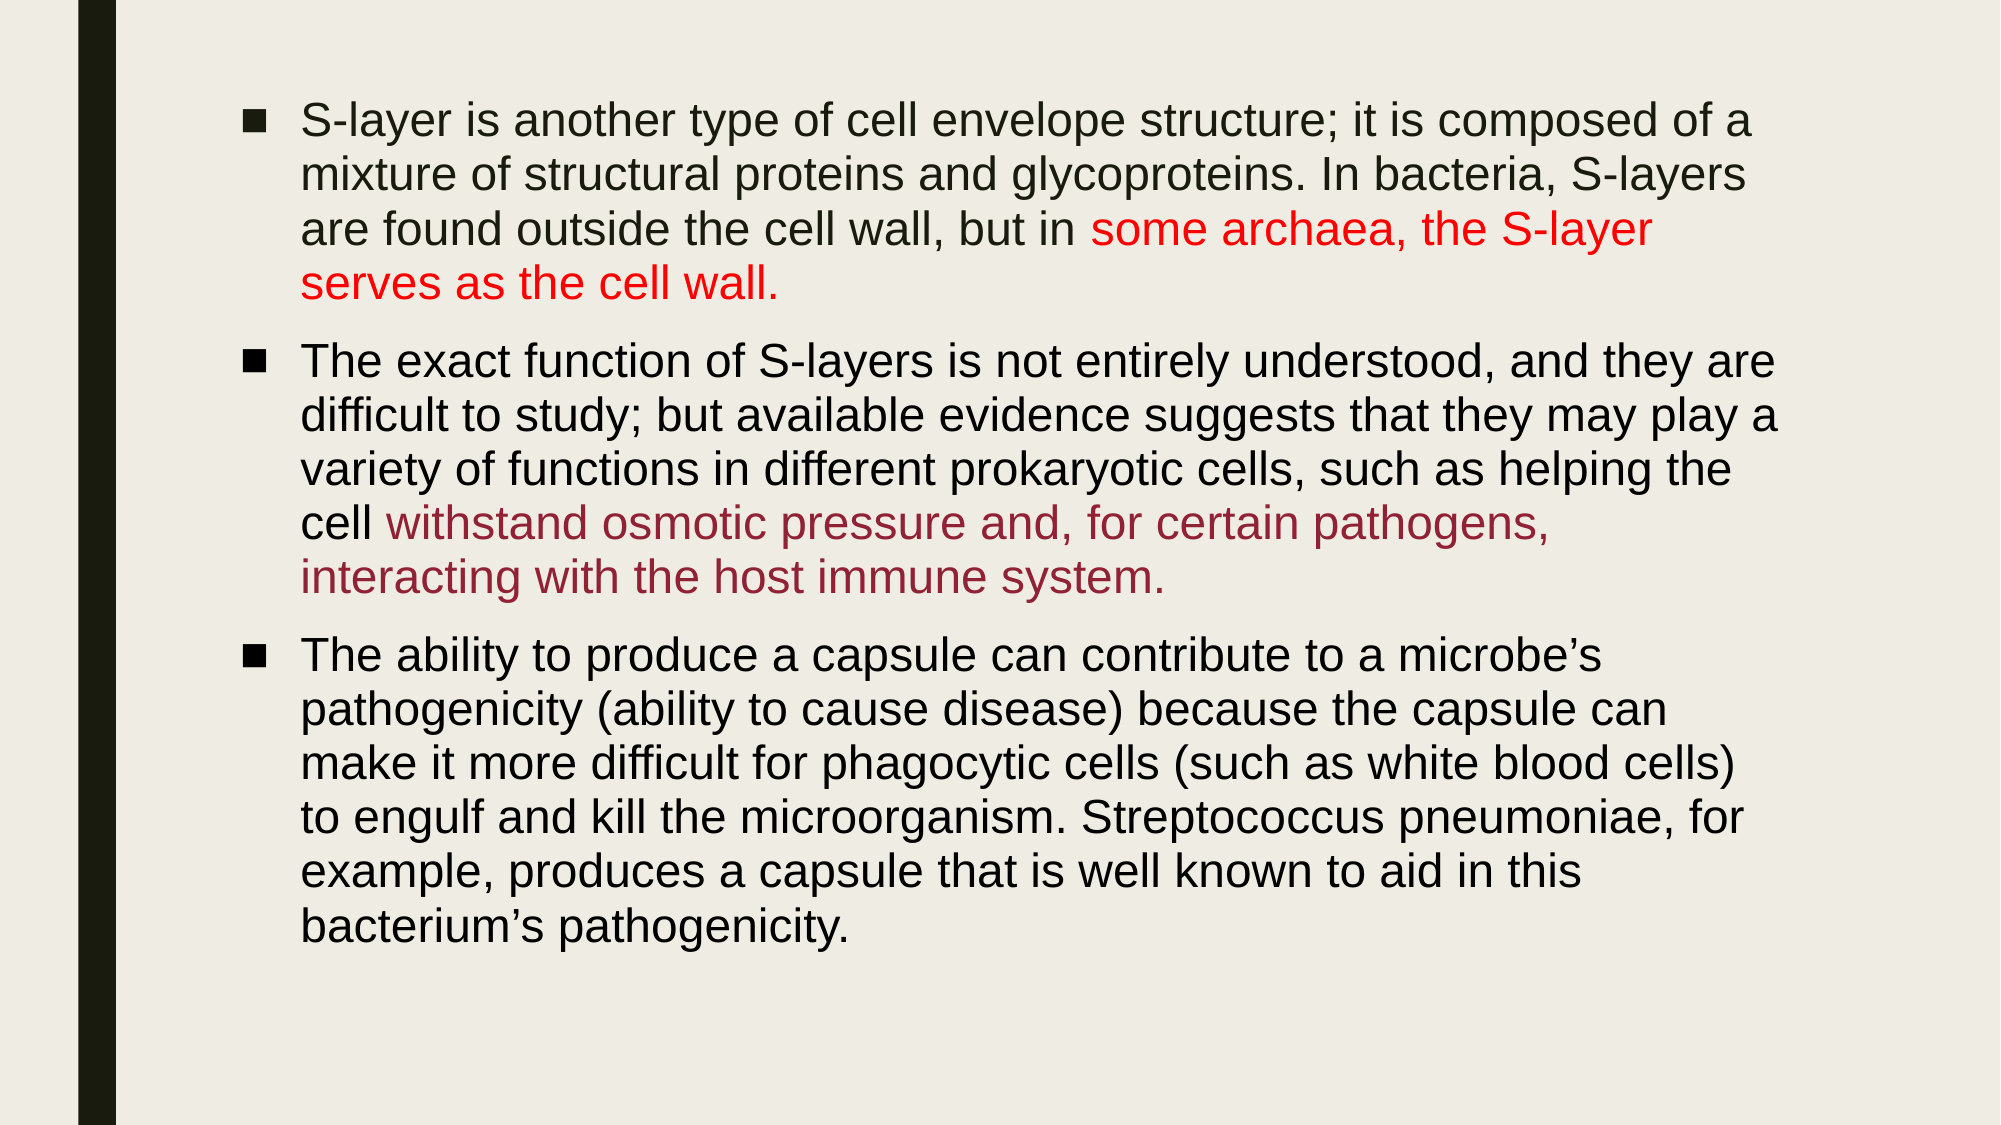

S-layer is another type of cell envelope structure; it is composed of a mixture of structural proteins and glycoproteins. In bacteria, S-layers are found outside the cell wall, but in some archaea, the S-layer serves as the cell wall.
The exact function of S-layers is not entirely understood, and they are difficult to study; but available evidence suggests that they may play a variety of functions in different prokaryotic cells, such as helping the cell withstand osmotic pressure and, for certain pathogens, interacting with the host immune system.
The ability to produce a capsule can contribute to a microbe’s pathogenicity (ability to cause disease) because the capsule can make it more difficult for phagocytic cells (such as white blood cells) to engulf and kill the microorganism. Streptococcus pneumoniae, for example, produces a capsule that is well known to aid in this bacterium’s pathogenicity.